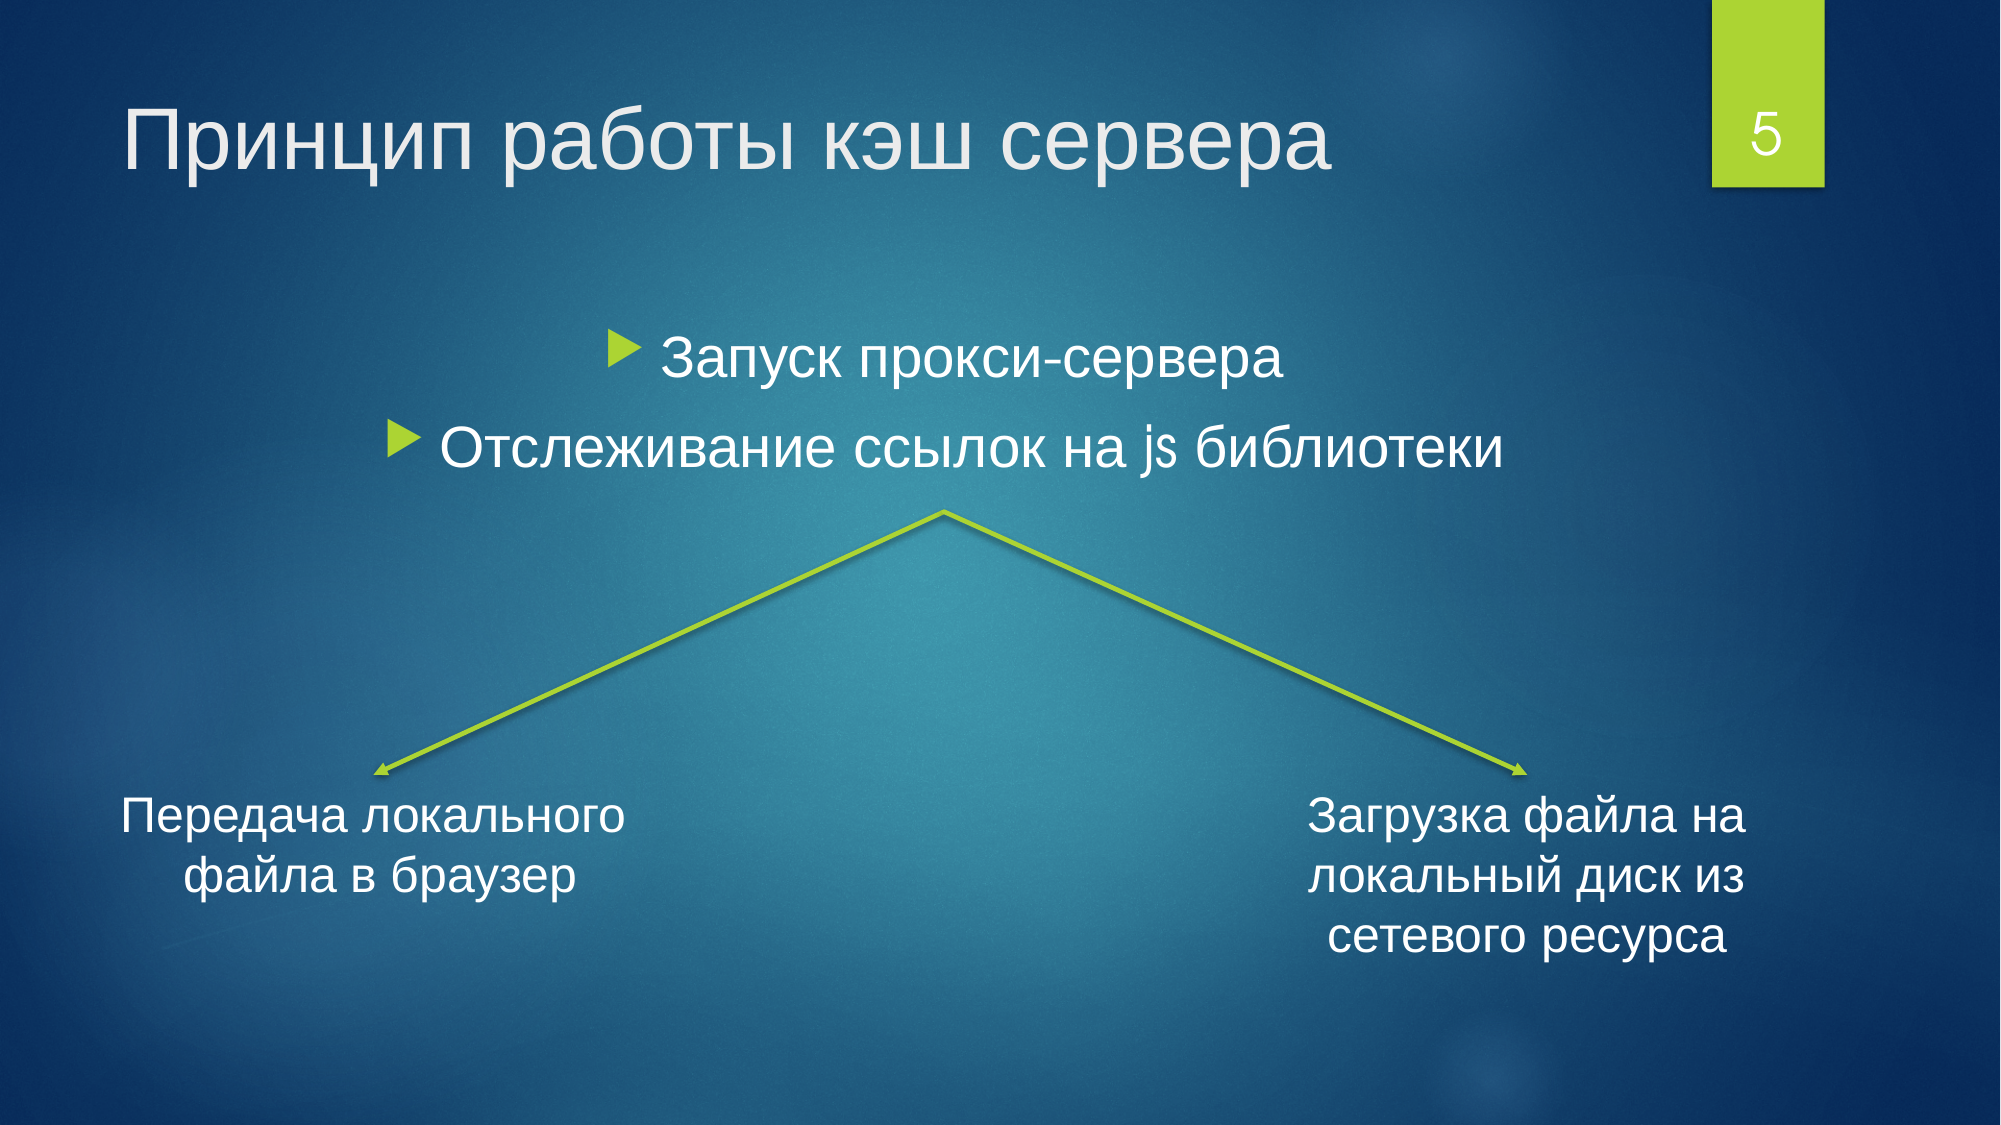

5
# Принцип работы кэш сервера
Запуск прокси-сервера
Отслеживание ссылок на js библиотеки
Передача локального
 файла в браузер
Загрузка файла на локальный диск из сетевого ресурса